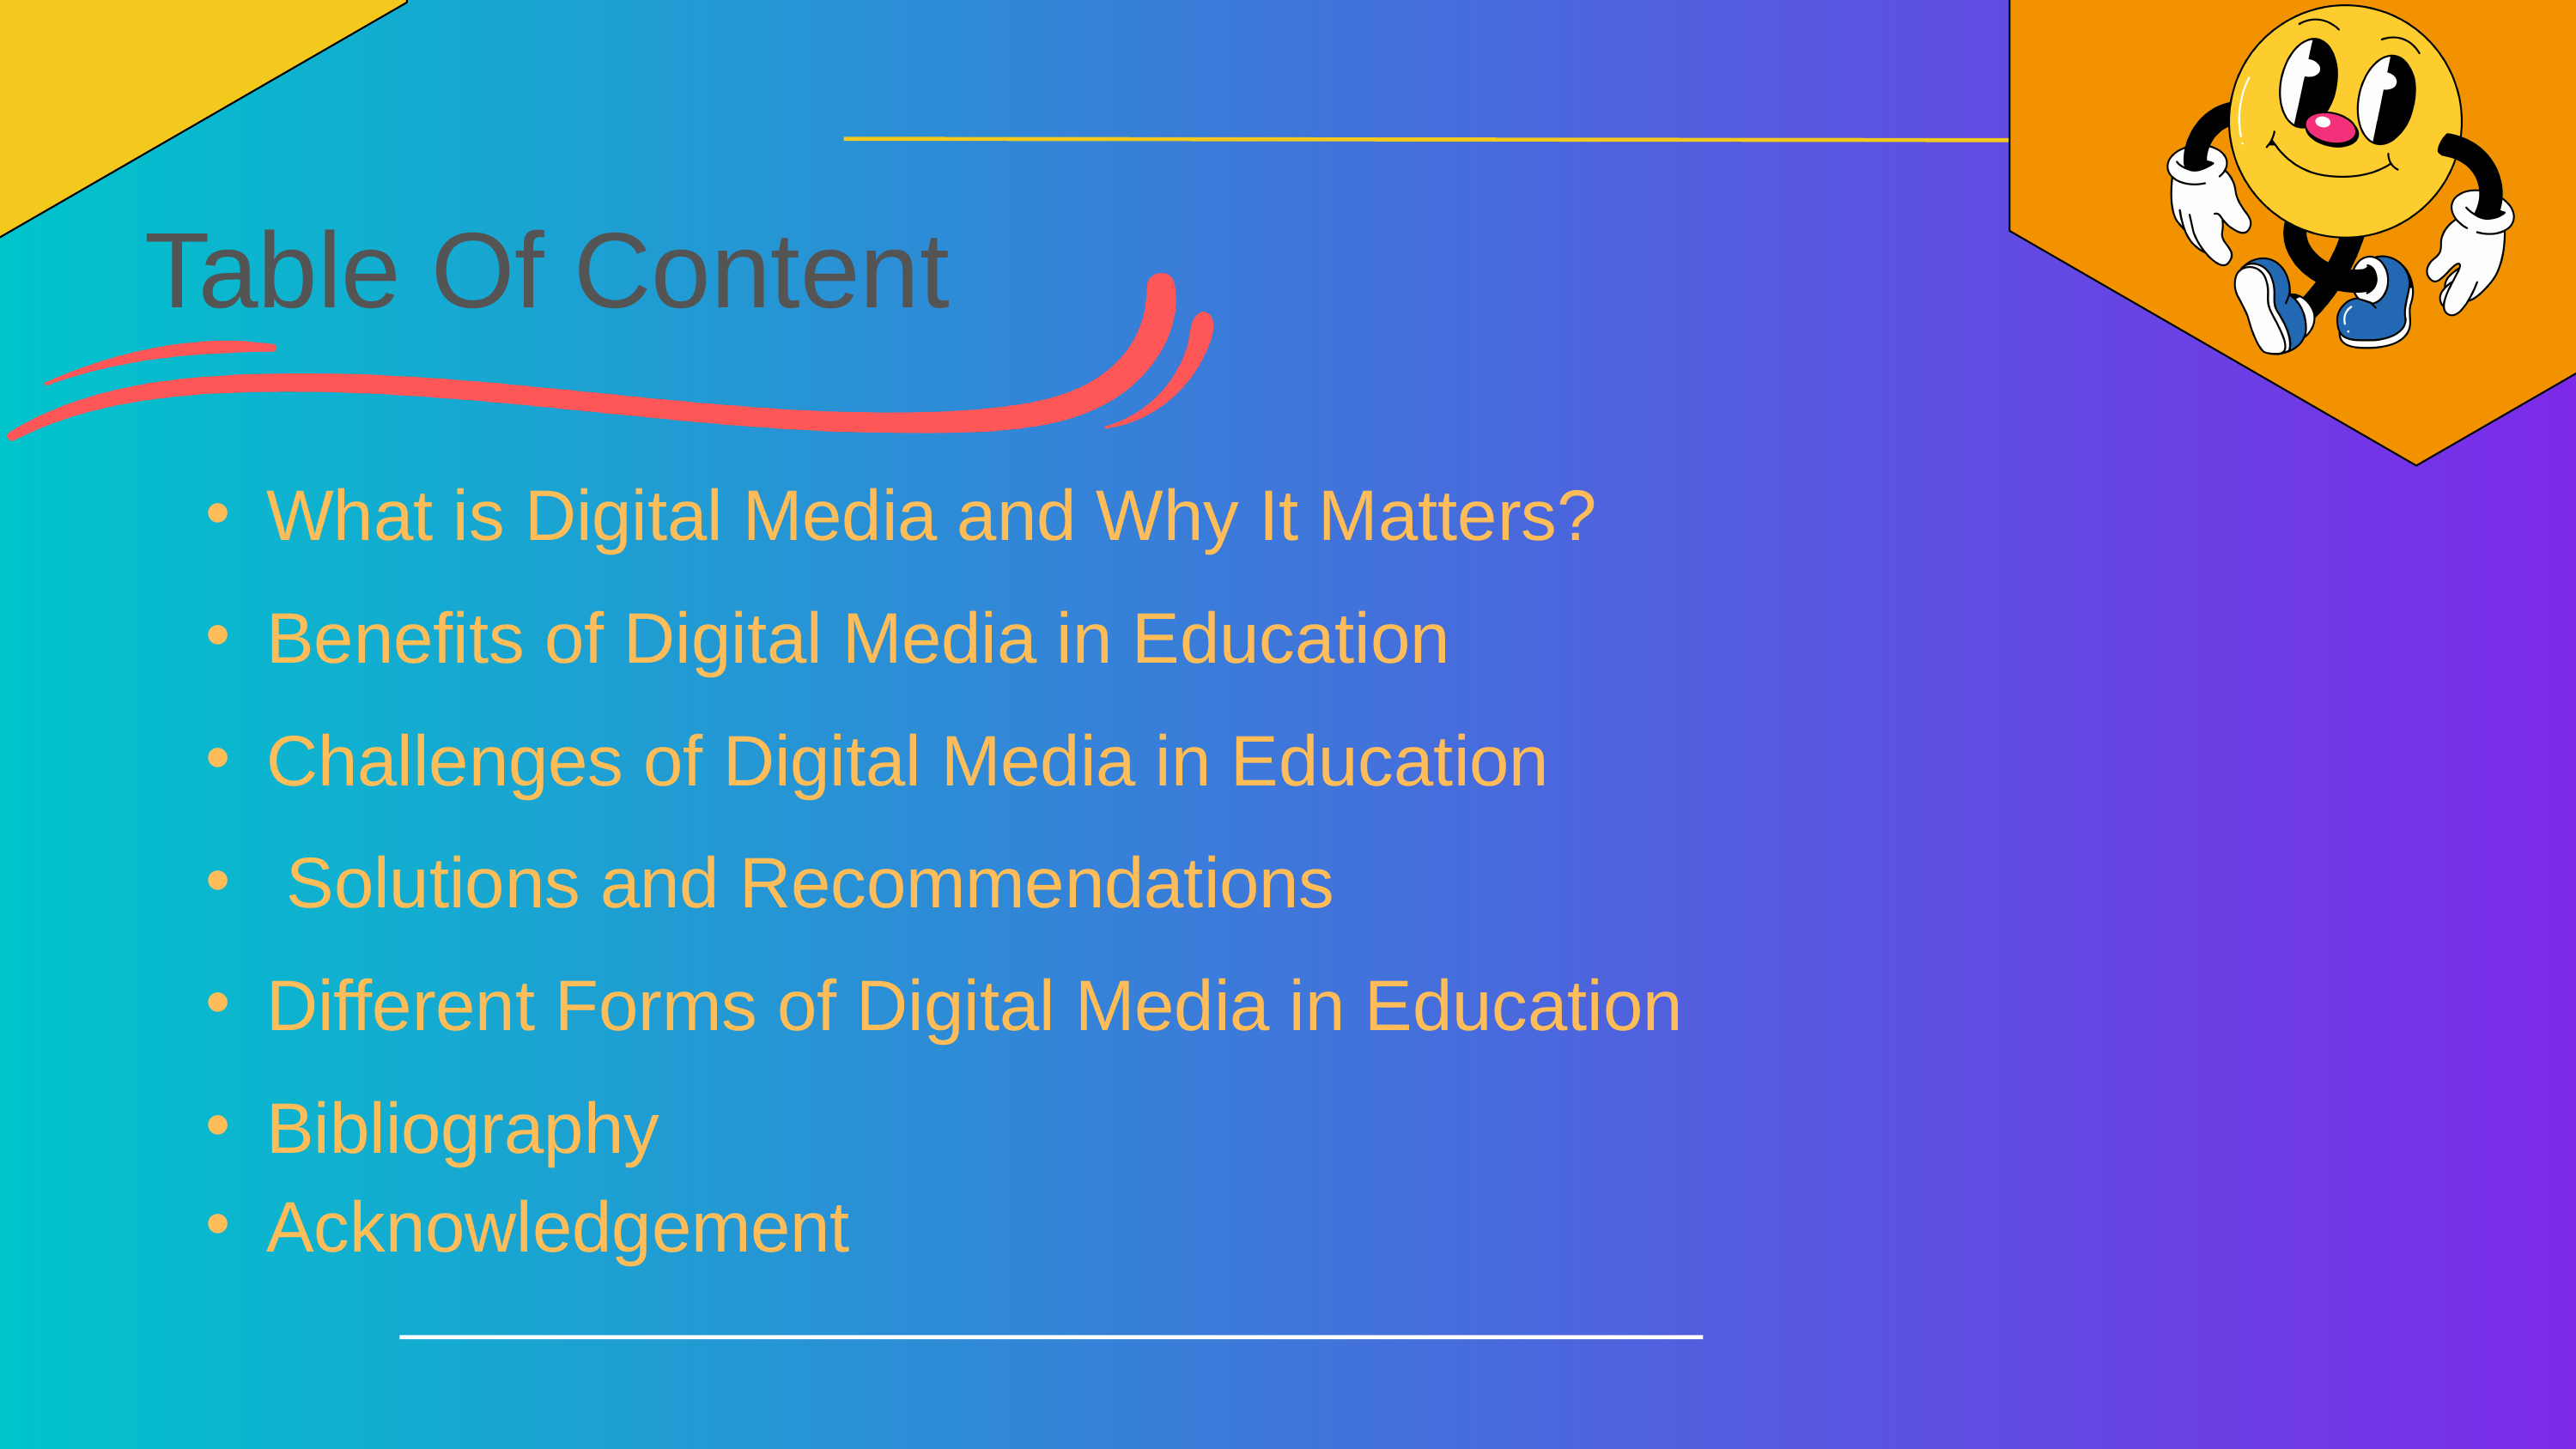

Table Of Content

What is Digital Media and Why It Matters?
Benefits of Digital Media in Education
Challenges of Digital Media in Education
 Solutions and Recommendations
Different Forms of Digital Media in Education
Bibliography
Acknowledgement